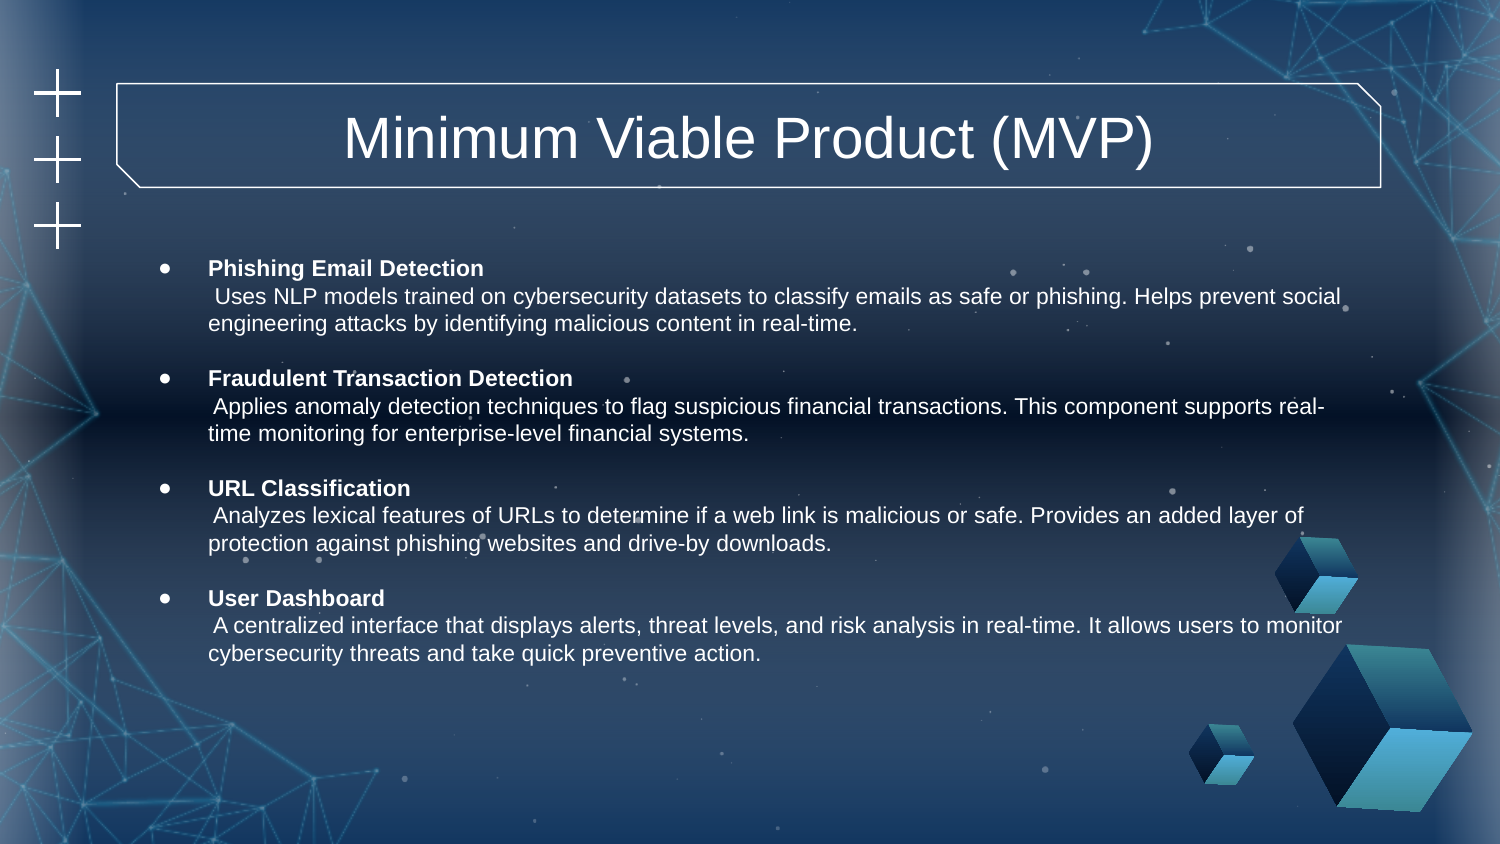

# Minimum Viable Product (MVP)
Phishing Email Detection
 Uses NLP models trained on cybersecurity datasets to classify emails as safe or phishing. Helps prevent social engineering attacks by identifying malicious content in real-time.
Fraudulent Transaction Detection
 Applies anomaly detection techniques to flag suspicious financial transactions. This component supports real-time monitoring for enterprise-level financial systems.
URL Classification
 Analyzes lexical features of URLs to determine if a web link is malicious or safe. Provides an added layer of protection against phishing websites and drive-by downloads.
User Dashboard
 A centralized interface that displays alerts, threat levels, and risk analysis in real-time. It allows users to monitor cybersecurity threats and take quick preventive action.